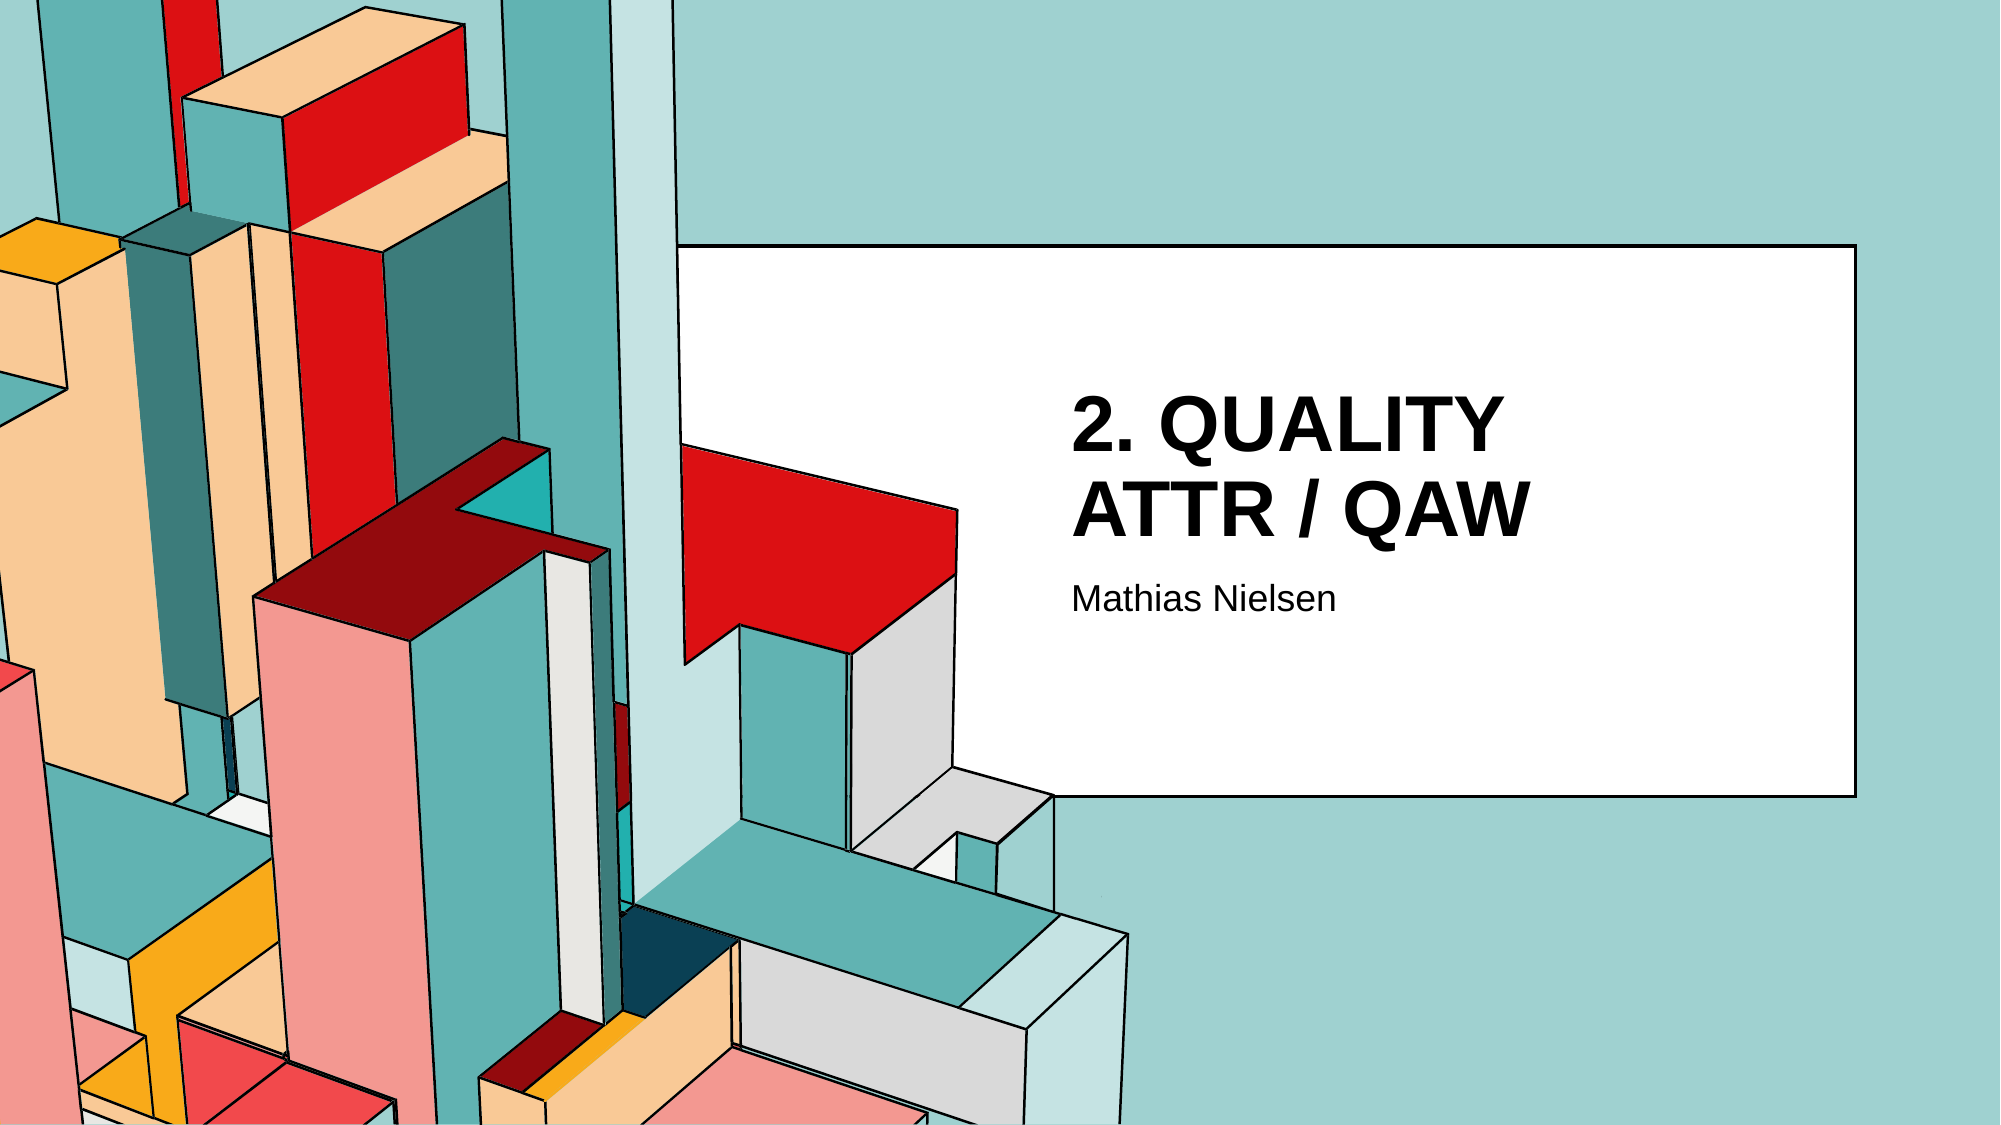

# 2. Quality Attr / QAW
Mathias Nielsen